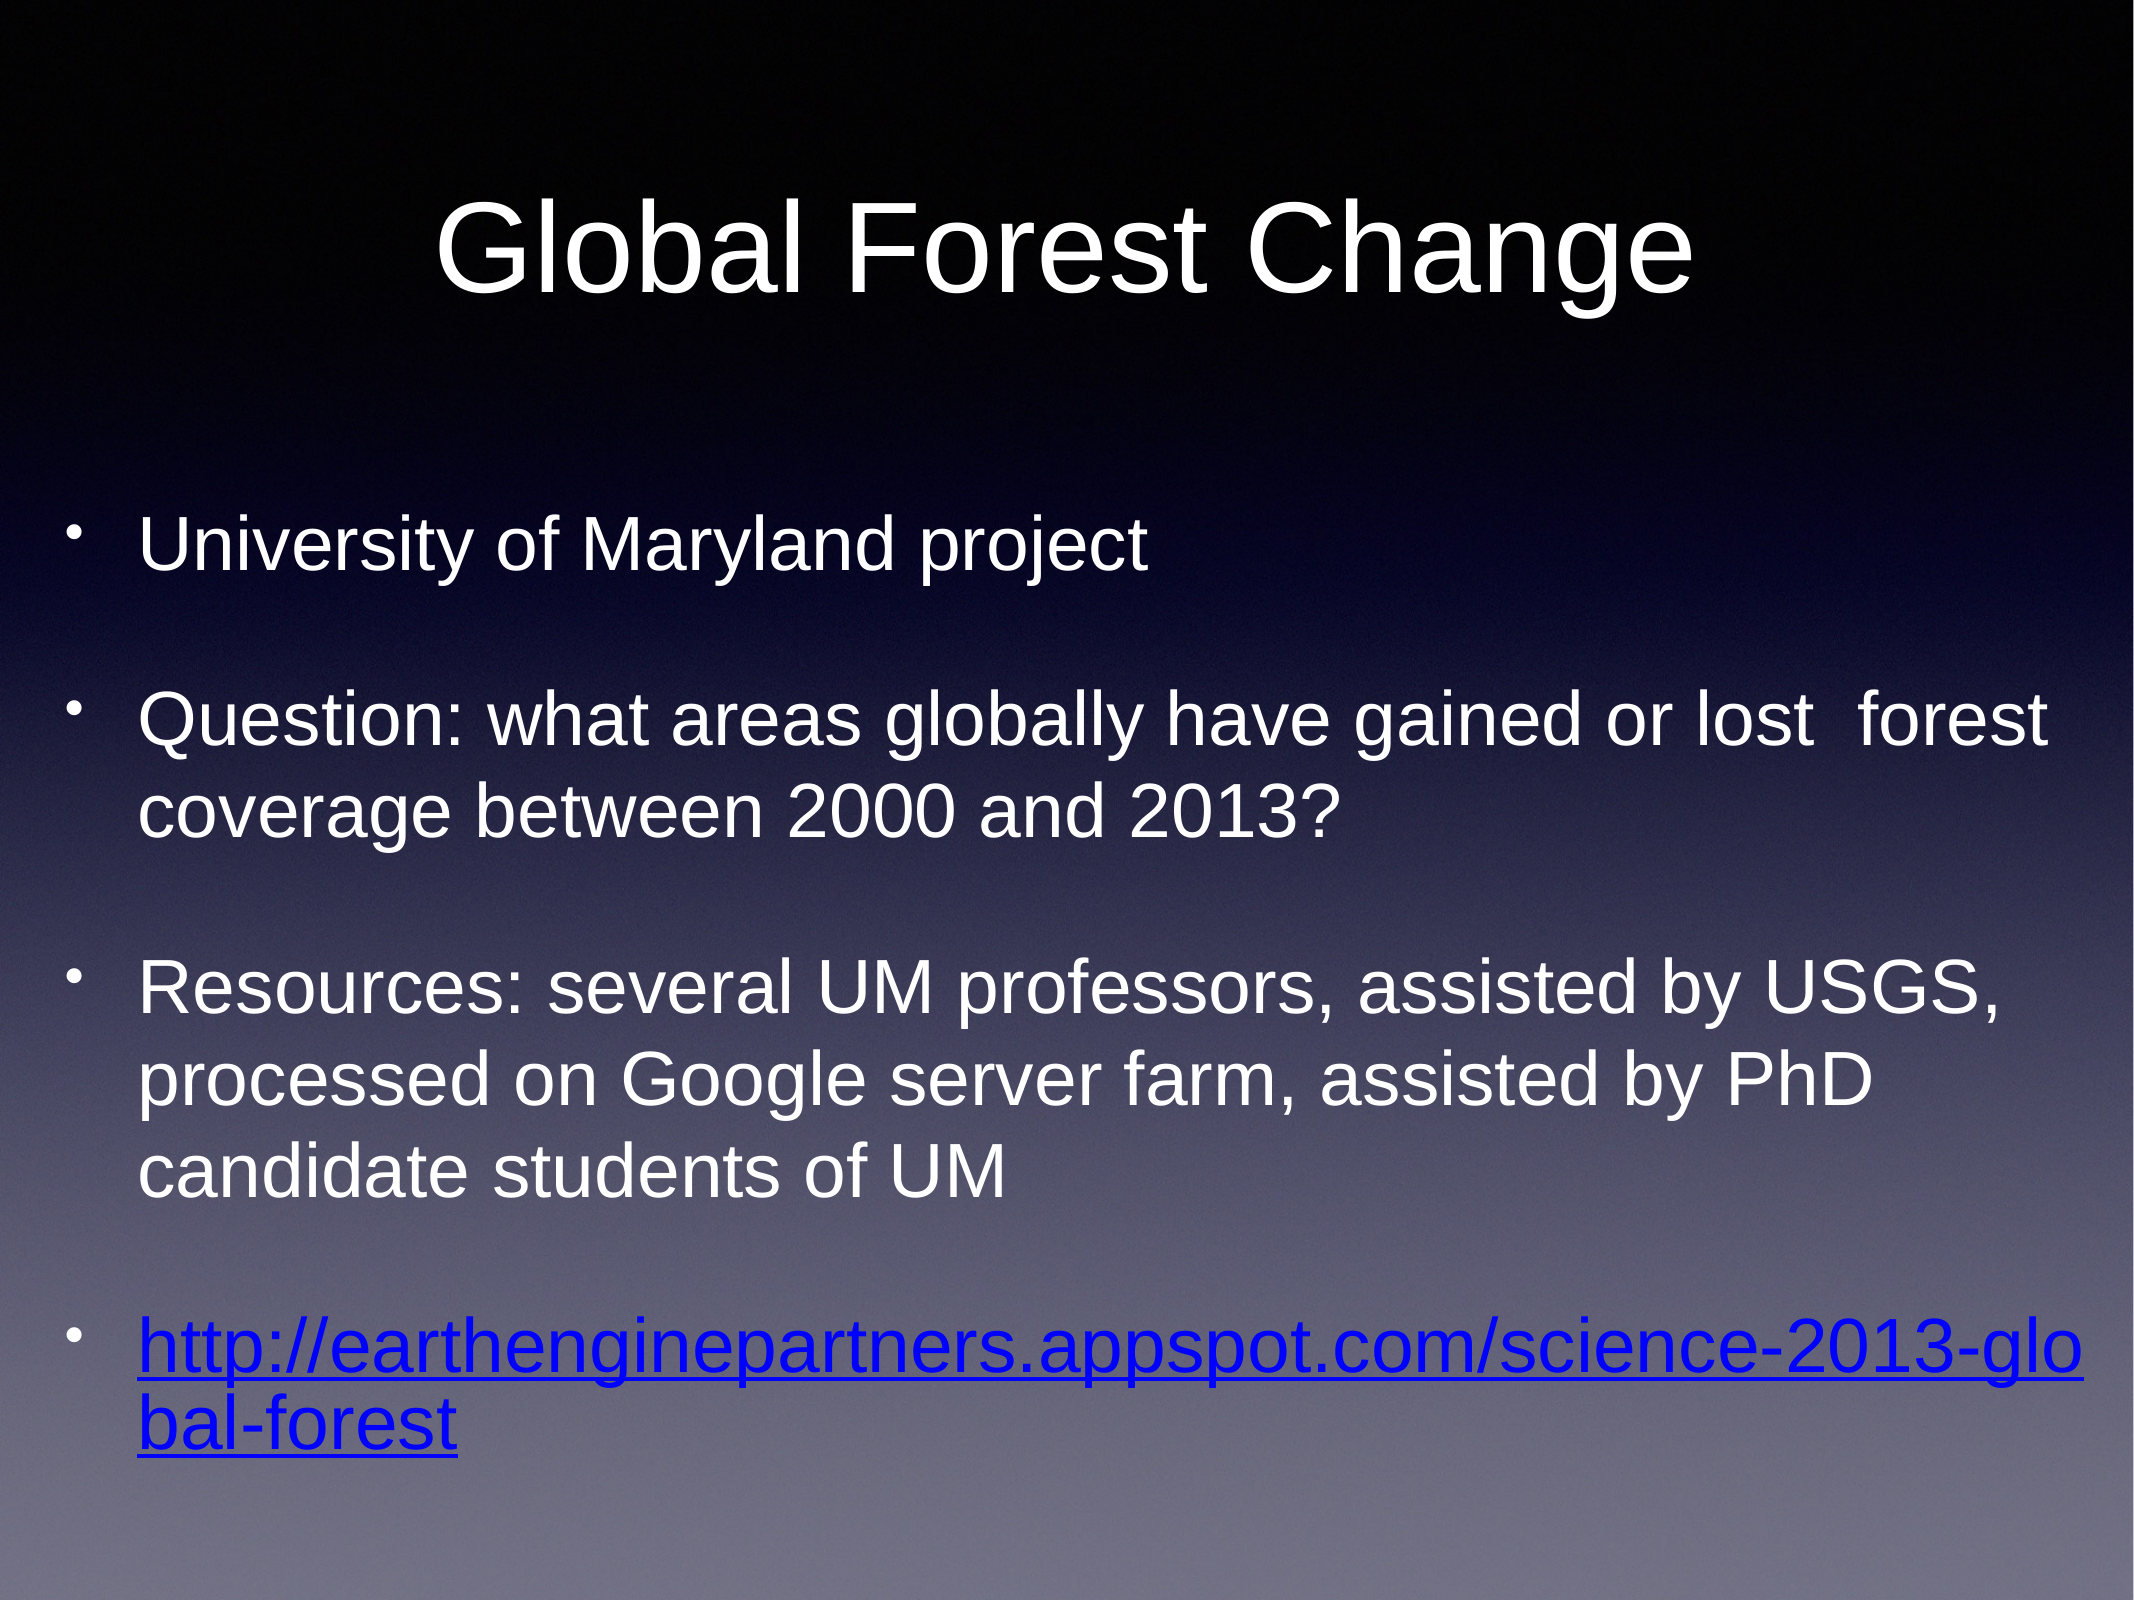

# Global Forest Change
University of Maryland project
Question: what areas globally have gained or lost  forest coverage between 2000 and 2013?
Resources: several UM professors, assisted by USGS, processed on Google server farm, assisted by PhD candidate students of UM
http://earthenginepartners.appspot.com/science-2013-global-forest